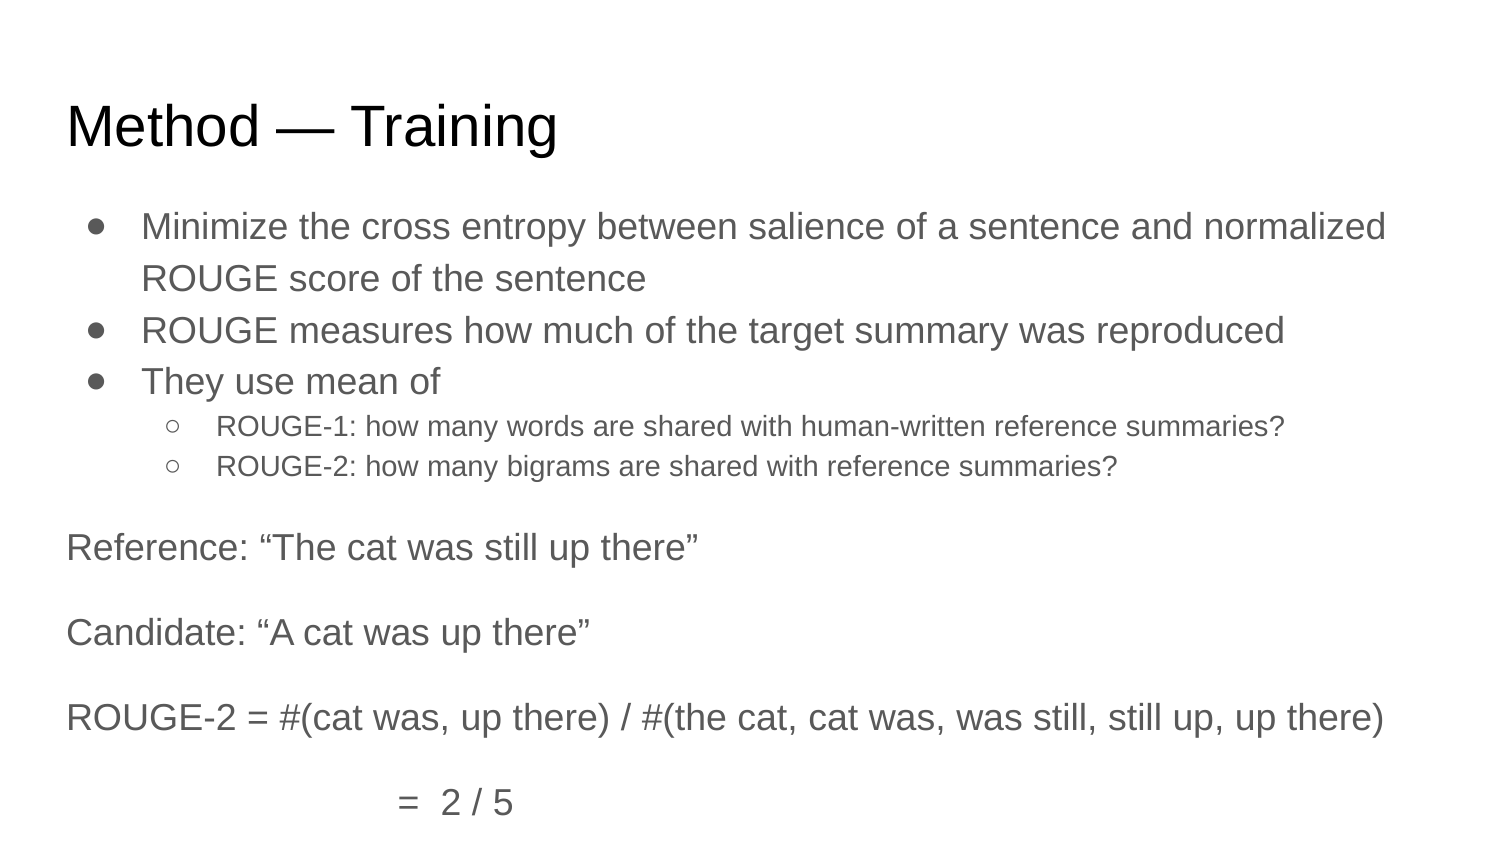

# Method — Training
Minimize the cross entropy between salience of a sentence and normalized ROUGE score of the sentence
ROUGE measures how much of the target summary was reproduced
They use mean of
ROUGE-1: how many words are shared with human-written reference summaries?
ROUGE-2: how many bigrams are shared with reference summaries?
Reference: “The cat was still up there”
Candidate: “A cat was up there”
ROUGE-2 = #(cat was, up there) / #(the cat, cat was, was still, still up, up there)
		   =  2 / 5